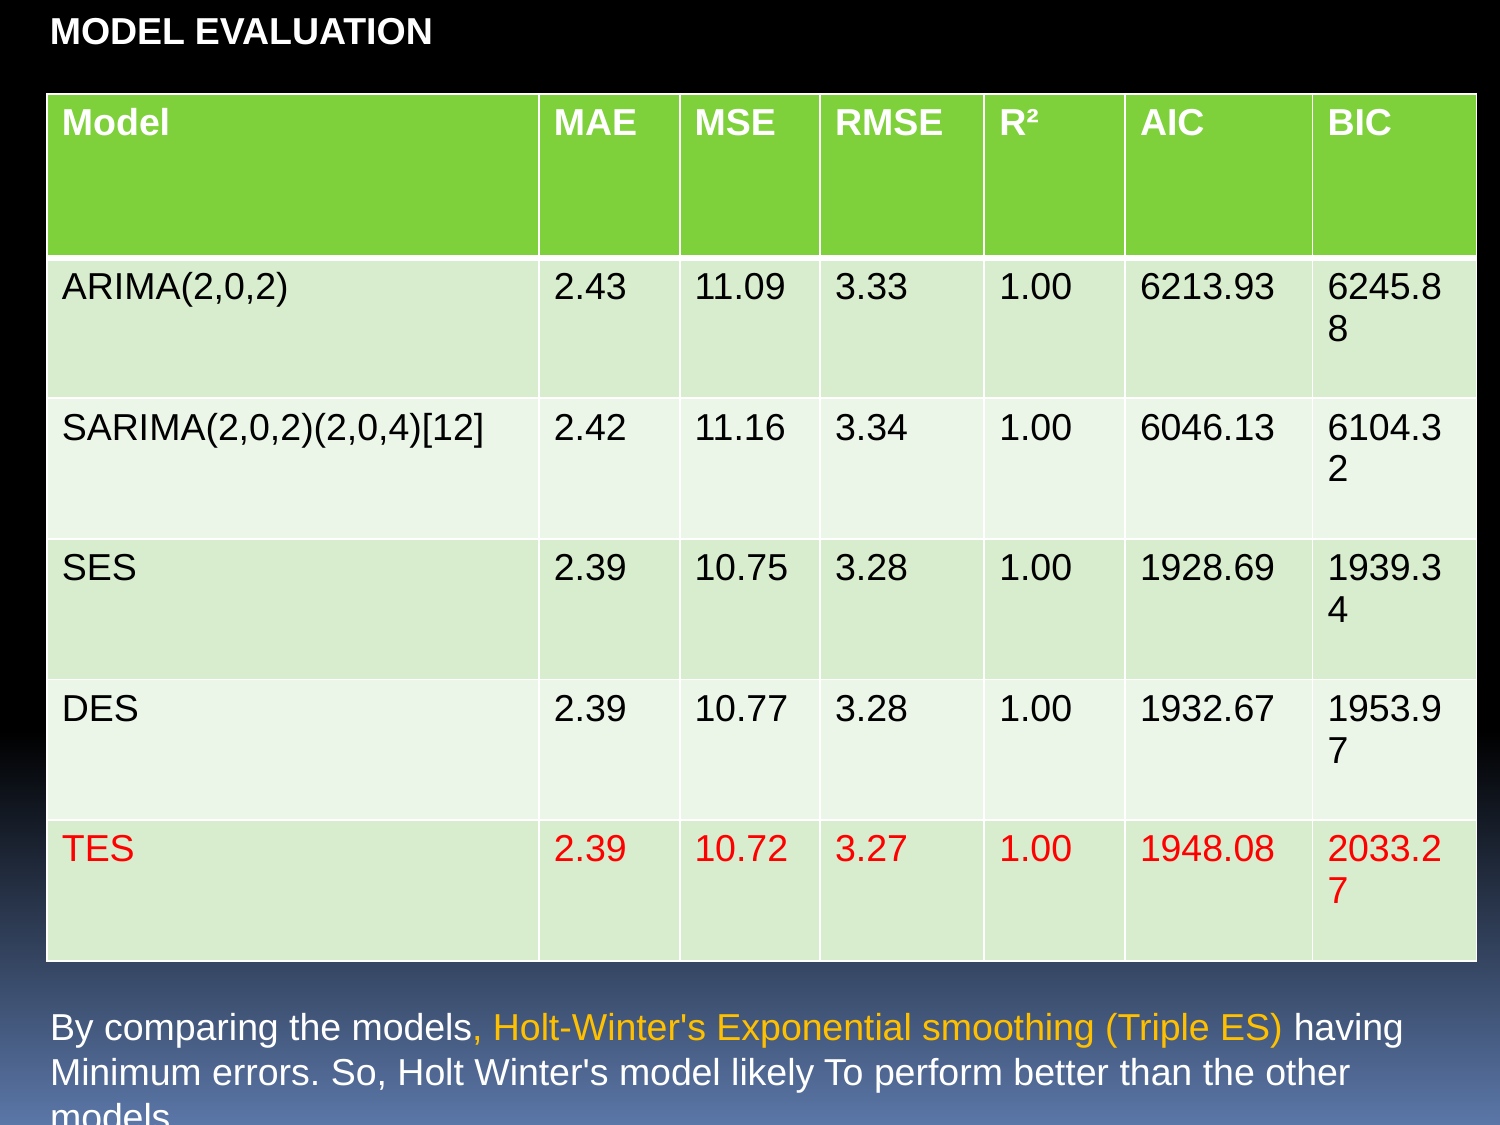

MODEL EVALUATION
| Model | MAE | MSE | RMSE | R² | AIC | BIC |
| --- | --- | --- | --- | --- | --- | --- |
| ARIMA(2,0,2) | 2.43 | 11.09 | 3.33 | 1.00 | 6213.93 | 6245.88 |
| SARIMA(2,0,2)(2,0,4)[12] | 2.42 | 11.16 | 3.34 | 1.00 | 6046.13 | 6104.32 |
| SES | 2.39 | 10.75 | 3.28 | 1.00 | 1928.69 | 1939.34 |
| DES | 2.39 | 10.77 | 3.28 | 1.00 | 1932.67 | 1953.97 |
| TES | 2.39 | 10.72 | 3.27 | 1.00 | 1948.08 | 2033.27 |
By comparing the models, Holt-Winter's Exponential smoothing (Triple ES) having Minimum errors. So, Holt Winter's model likely To perform better than the other models.